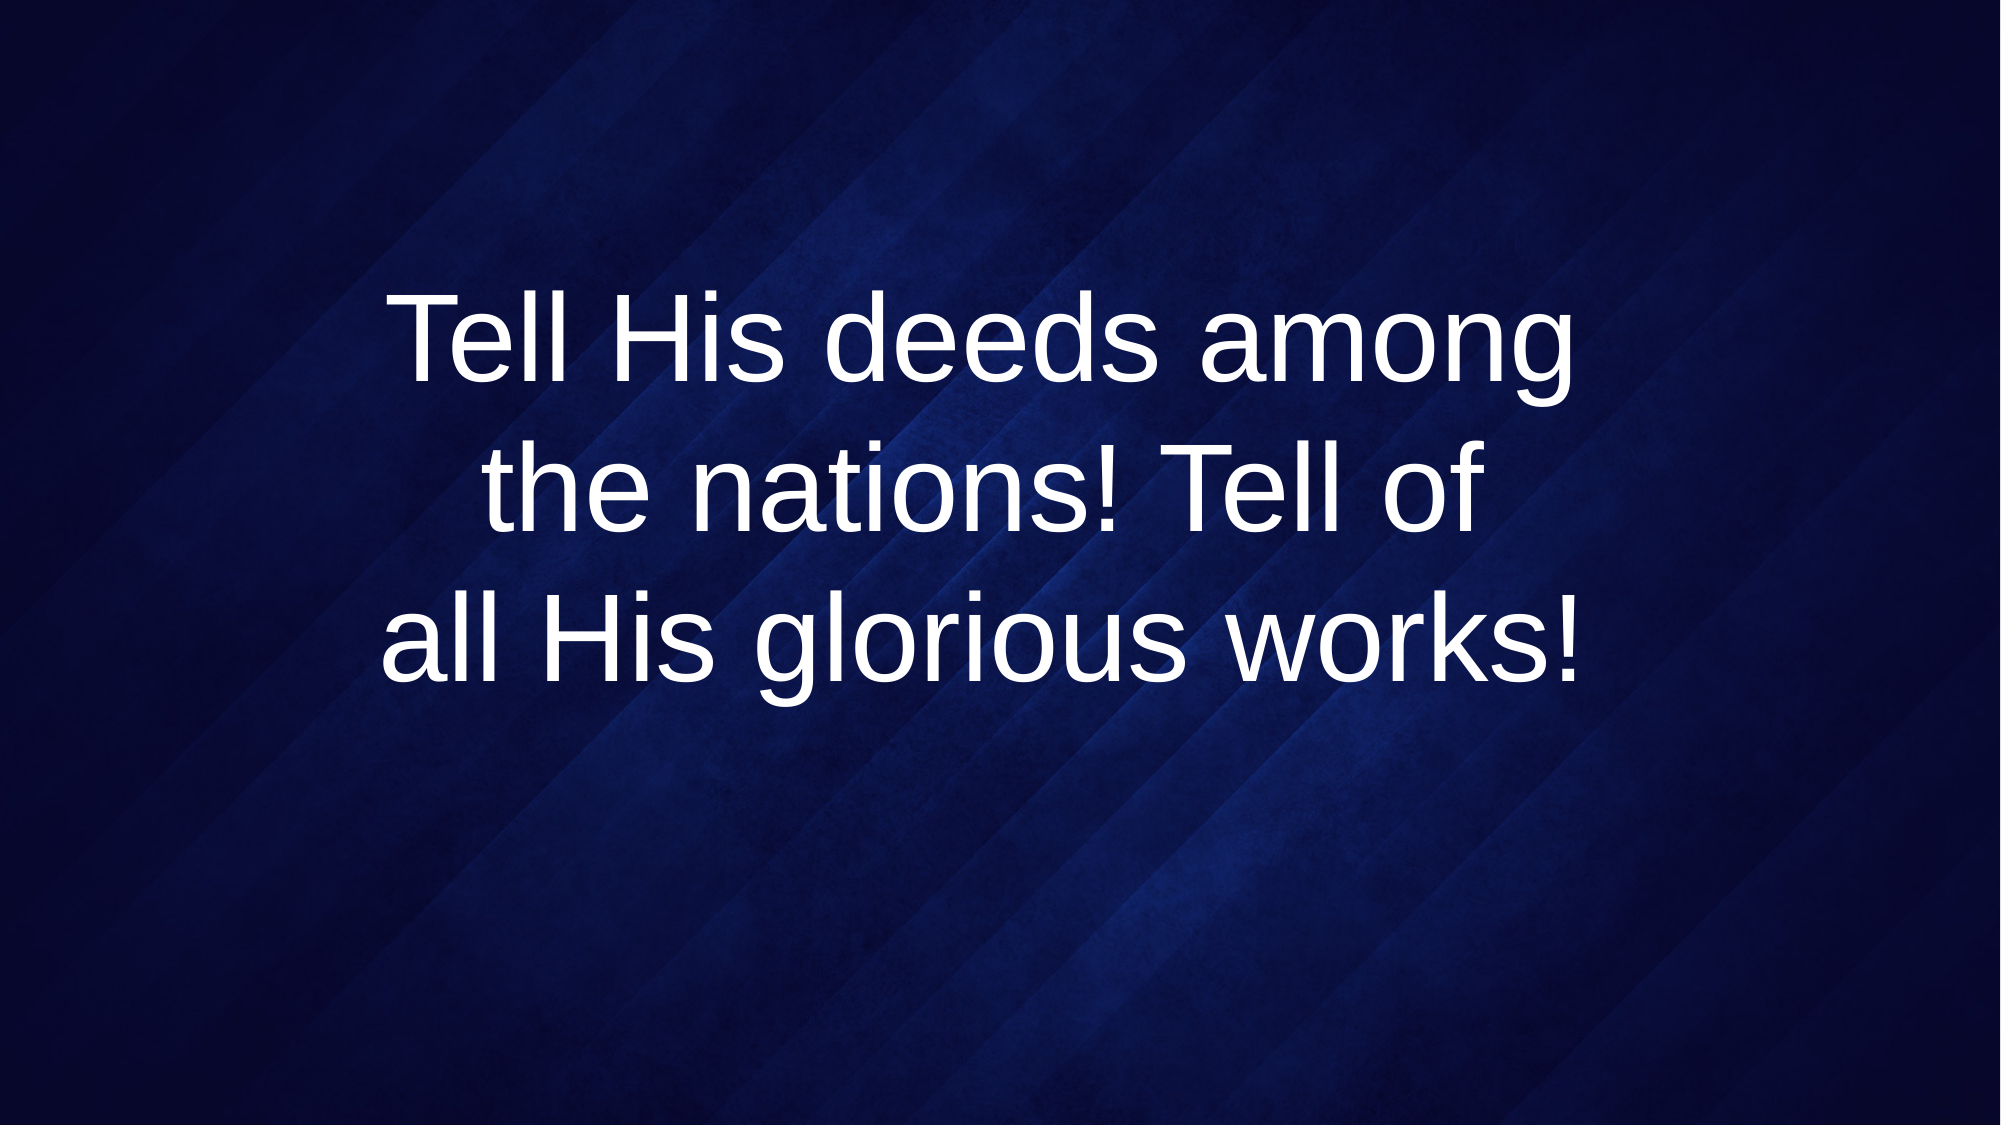

# Tell His deeds among the nations! Tell of all His glorious works!